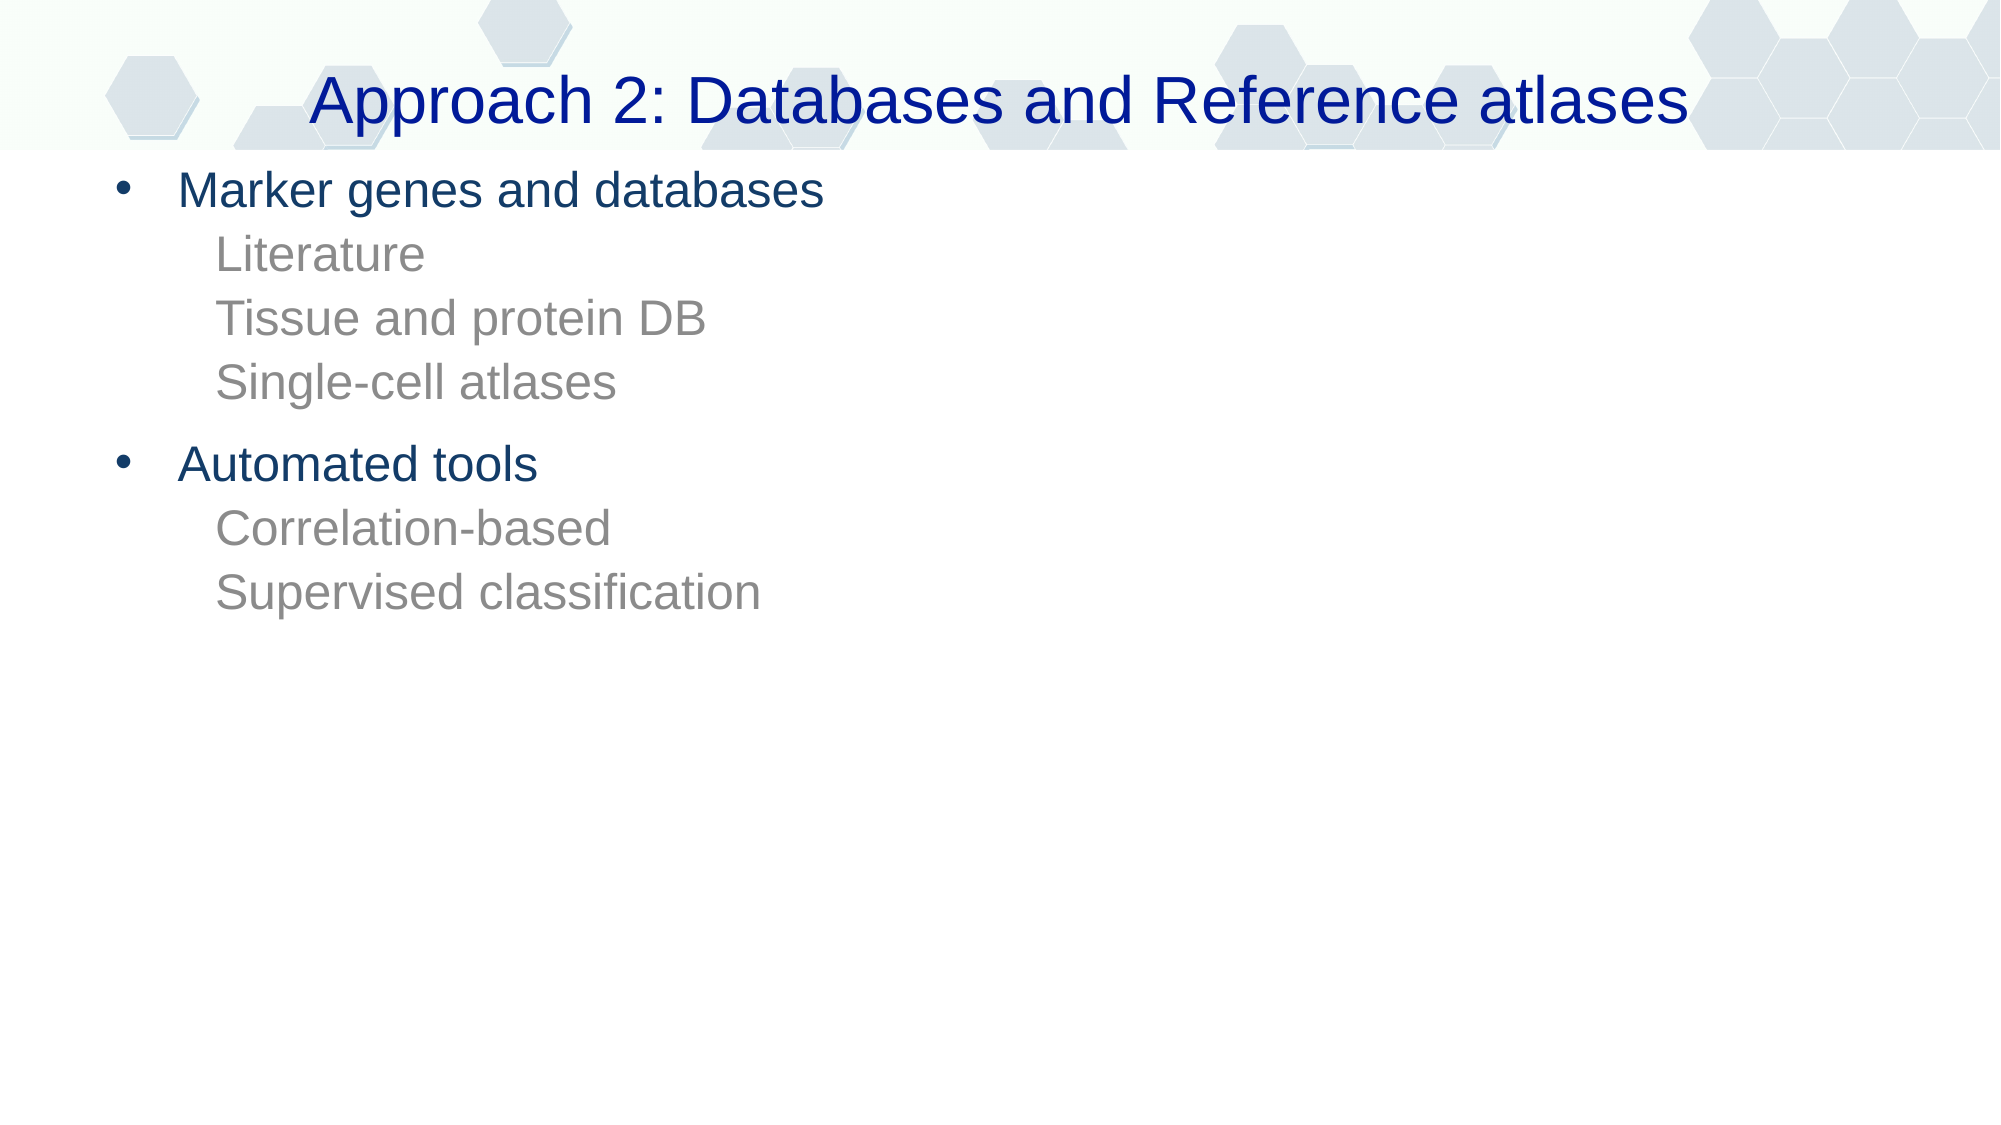

Approach 2: Databases and Reference atlases
Marker genes and databases
Literature
Tissue and protein DB
Single-cell atlases
Automated tools
Correlation-based
Supervised classification